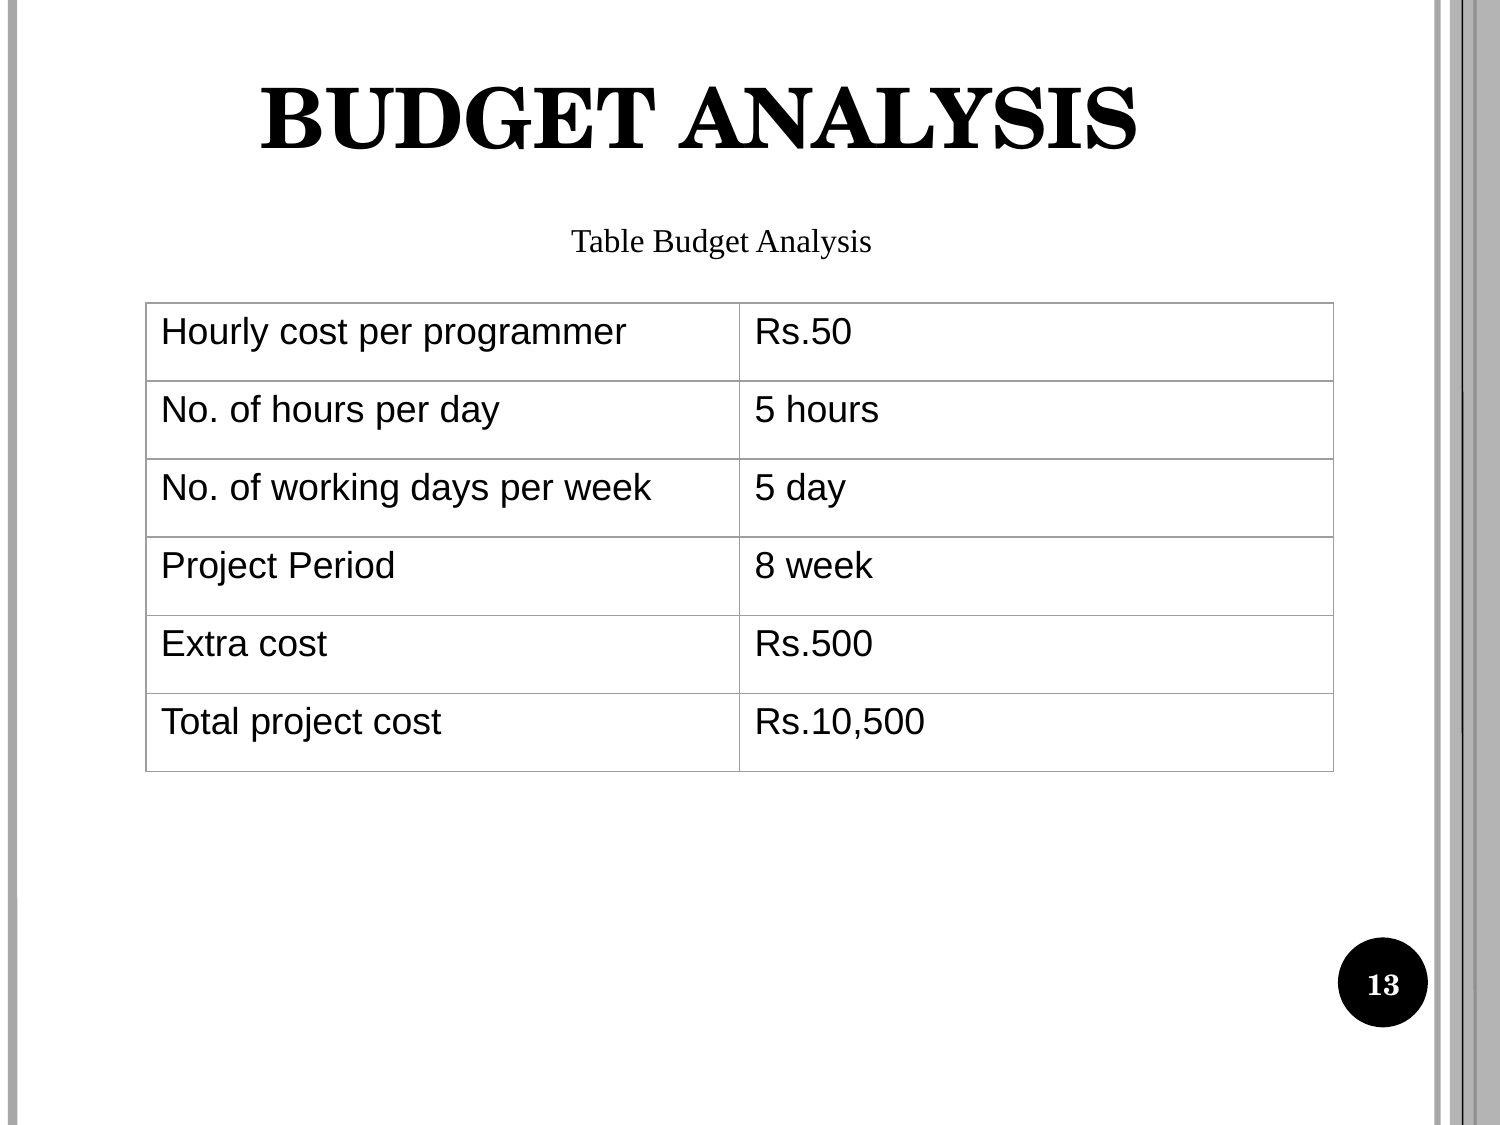

BUDGET ANALYSIS
Table Budget Analysis
| Hourly cost per programmer | Rs.50 |
| --- | --- |
| No. of hours per day | 5 hours |
| No. of working days per week | 5 day |
| Project Period | 8 week |
| Extra cost | Rs.500 |
| Total project cost | Rs.10,500 |

13